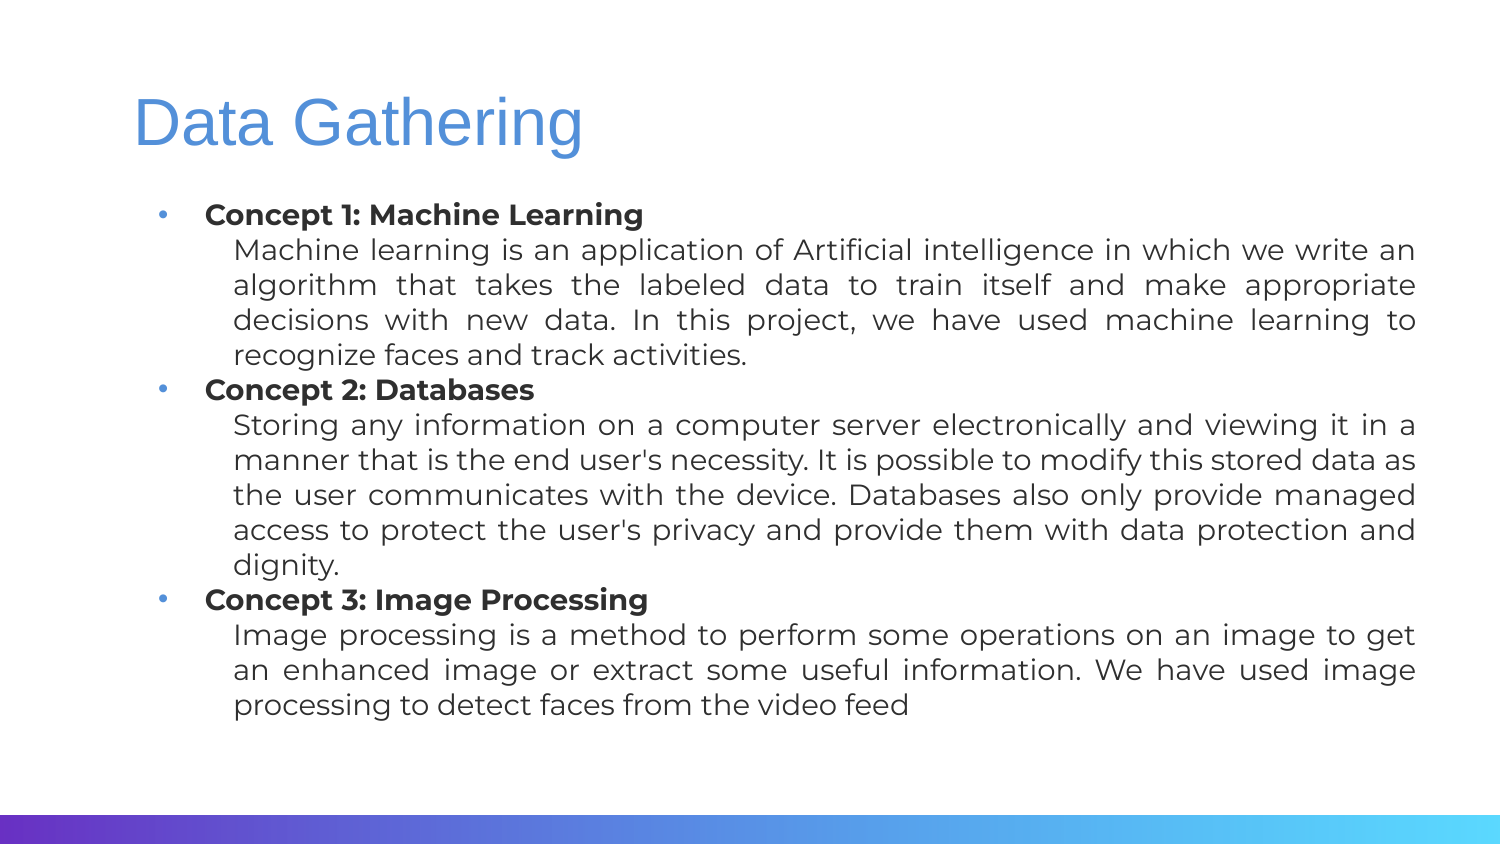

# Data Gathering
Concept 1: Machine Learning
Machine learning is an application of Artificial intelligence in which we write an algorithm that takes the labeled data to train itself and make appropriate decisions with new data. In this project, we have used machine learning to recognize faces and track activities.
Concept 2: Databases
Storing any information on a computer server electronically and viewing it in a manner that is the end user's necessity. It is possible to modify this stored data as the user communicates with the device. Databases also only provide managed access to protect the user's privacy and provide them with data protection and dignity.
Concept 3: Image Processing
Image processing is a method to perform some operations on an image to get an enhanced image or extract some useful information. We have used image processing to detect faces from the video feed